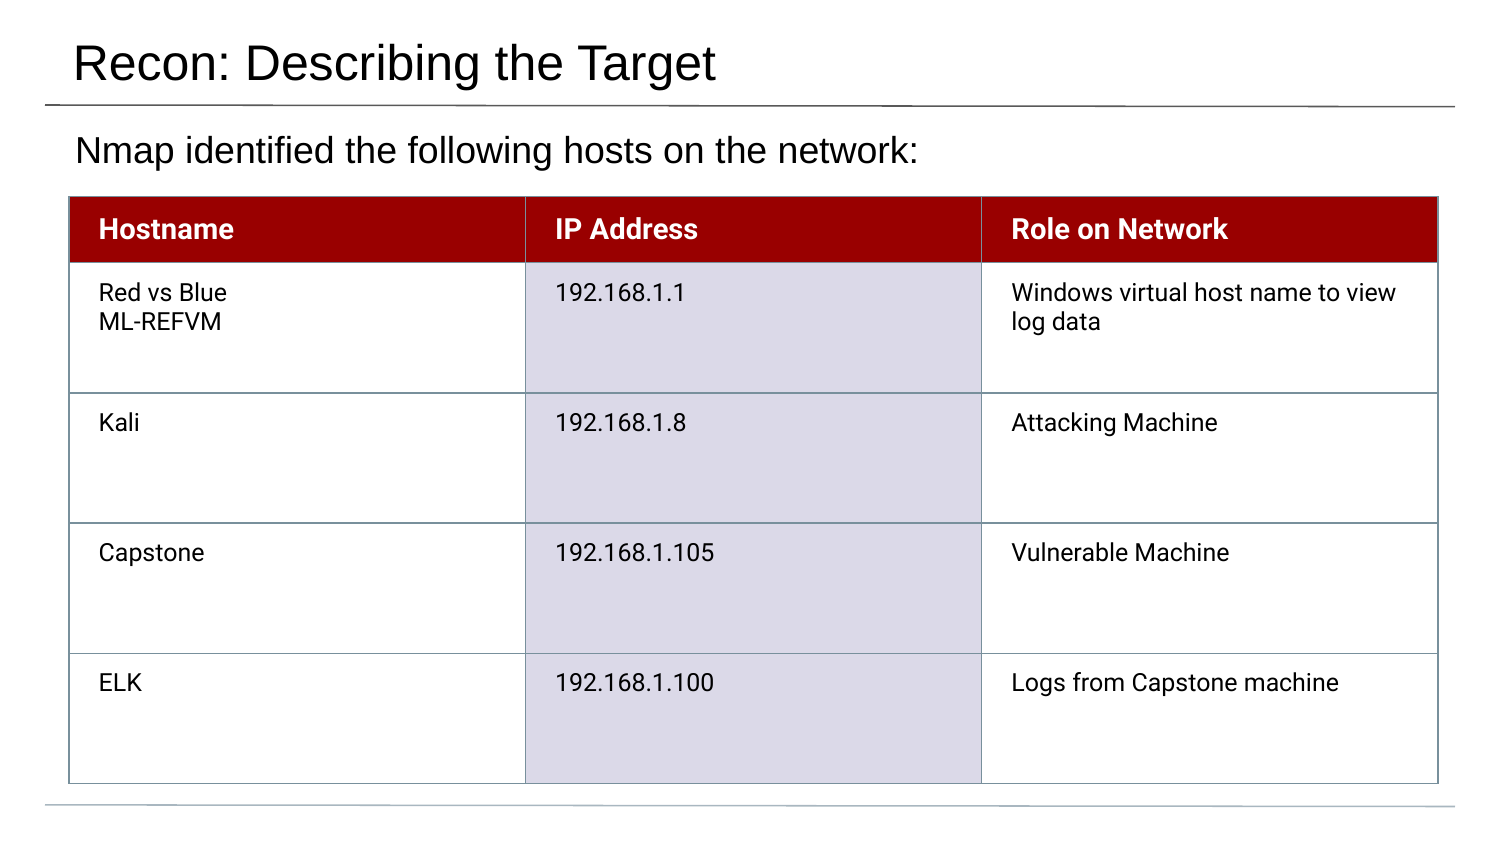

# Recon: Describing the Target
Nmap identified the following hosts on the network:
| Hostname | IP Address | Role on Network |
| --- | --- | --- |
| Red vs Blue ML-REFVM | 192.168.1.1 | Windows virtual host name to view log data |
| Kali | 192.168.1.8 | Attacking Machine |
| Capstone | 192.168.1.105 | Vulnerable Machine |
| ELK | 192.168.1.100 | Logs from Capstone machine |